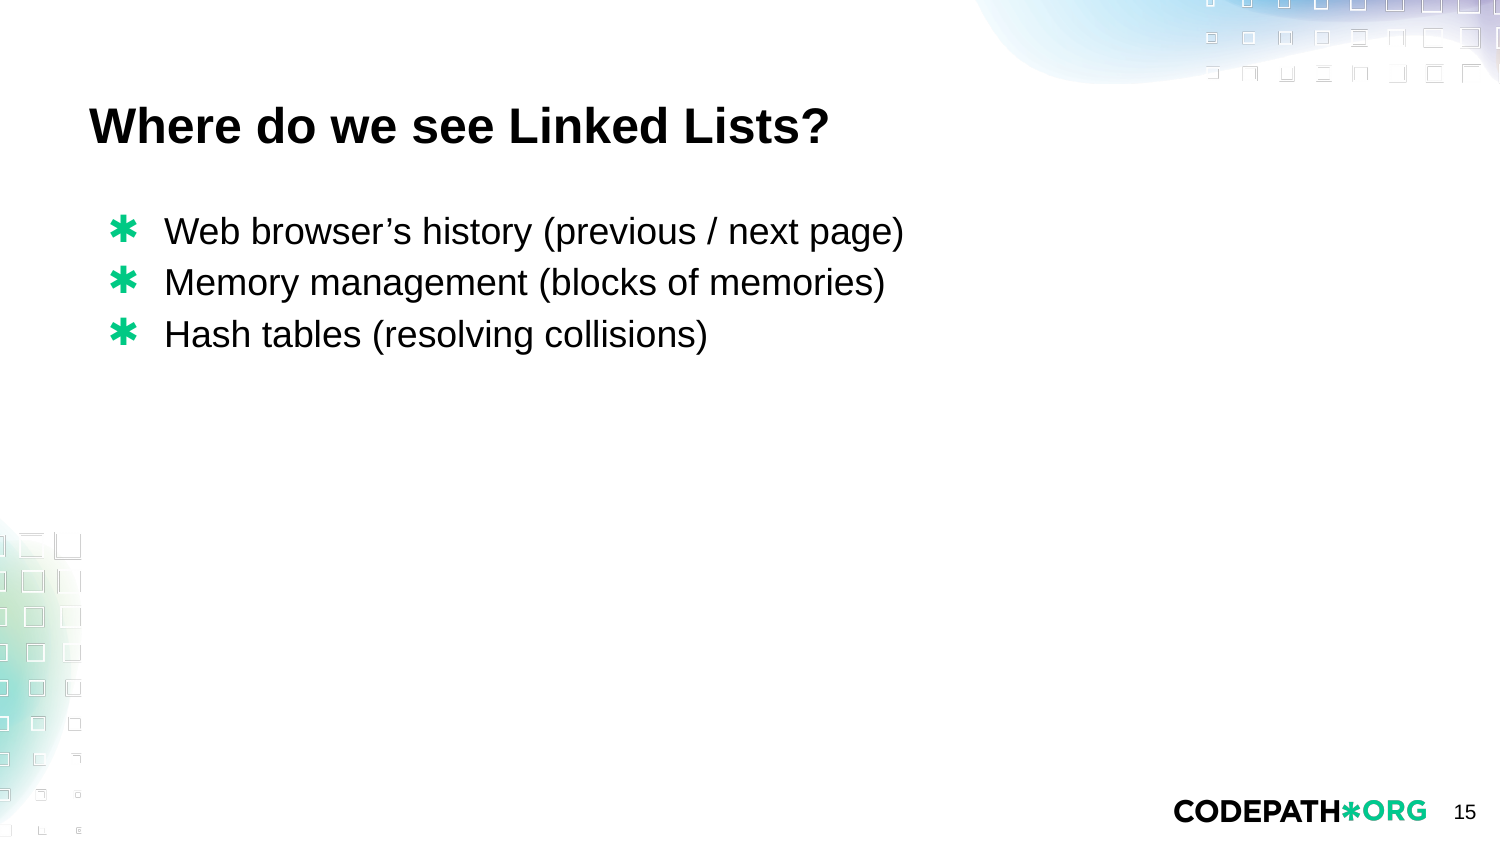

# Where do we see Linked Lists?
Web browser’s history (previous / next page)
Memory management (blocks of memories)
Hash tables (resolving collisions)
15